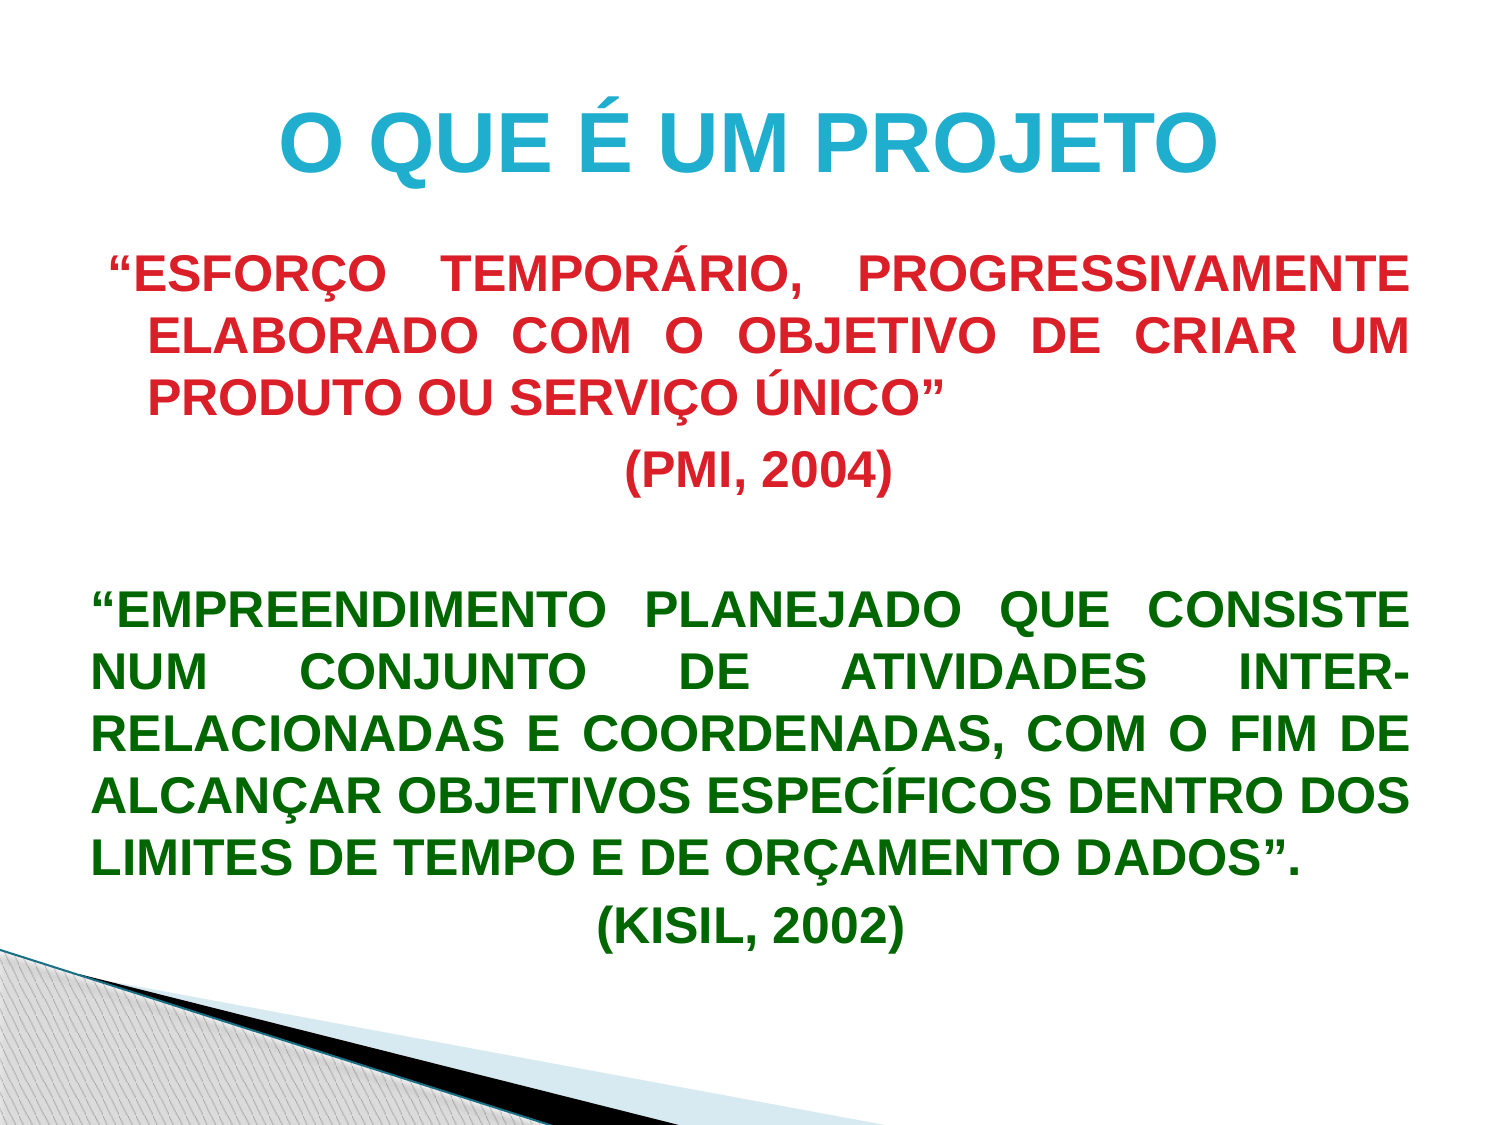

# O QUE É UM PROJETO
“ESFORÇO TEMPORÁRIO, PROGRESSIVAMENTE ELABORADO COM O OBJETIVO DE CRIAR UM PRODUTO OU SERVIÇO ÚNICO”
(PMI, 2004)

“EMPREENDIMENTO PLANEJADO QUE CONSISTE NUM CONJUNTO DE ATIVIDADES INTER-RELACIONADAS E COORDENADAS, COM O FIM DE ALCANÇAR OBJETIVOS ESPECÍFICOS DENTRO DOS LIMITES DE TEMPO E DE ORÇAMENTO DADOS”.
(KISIL, 2002)